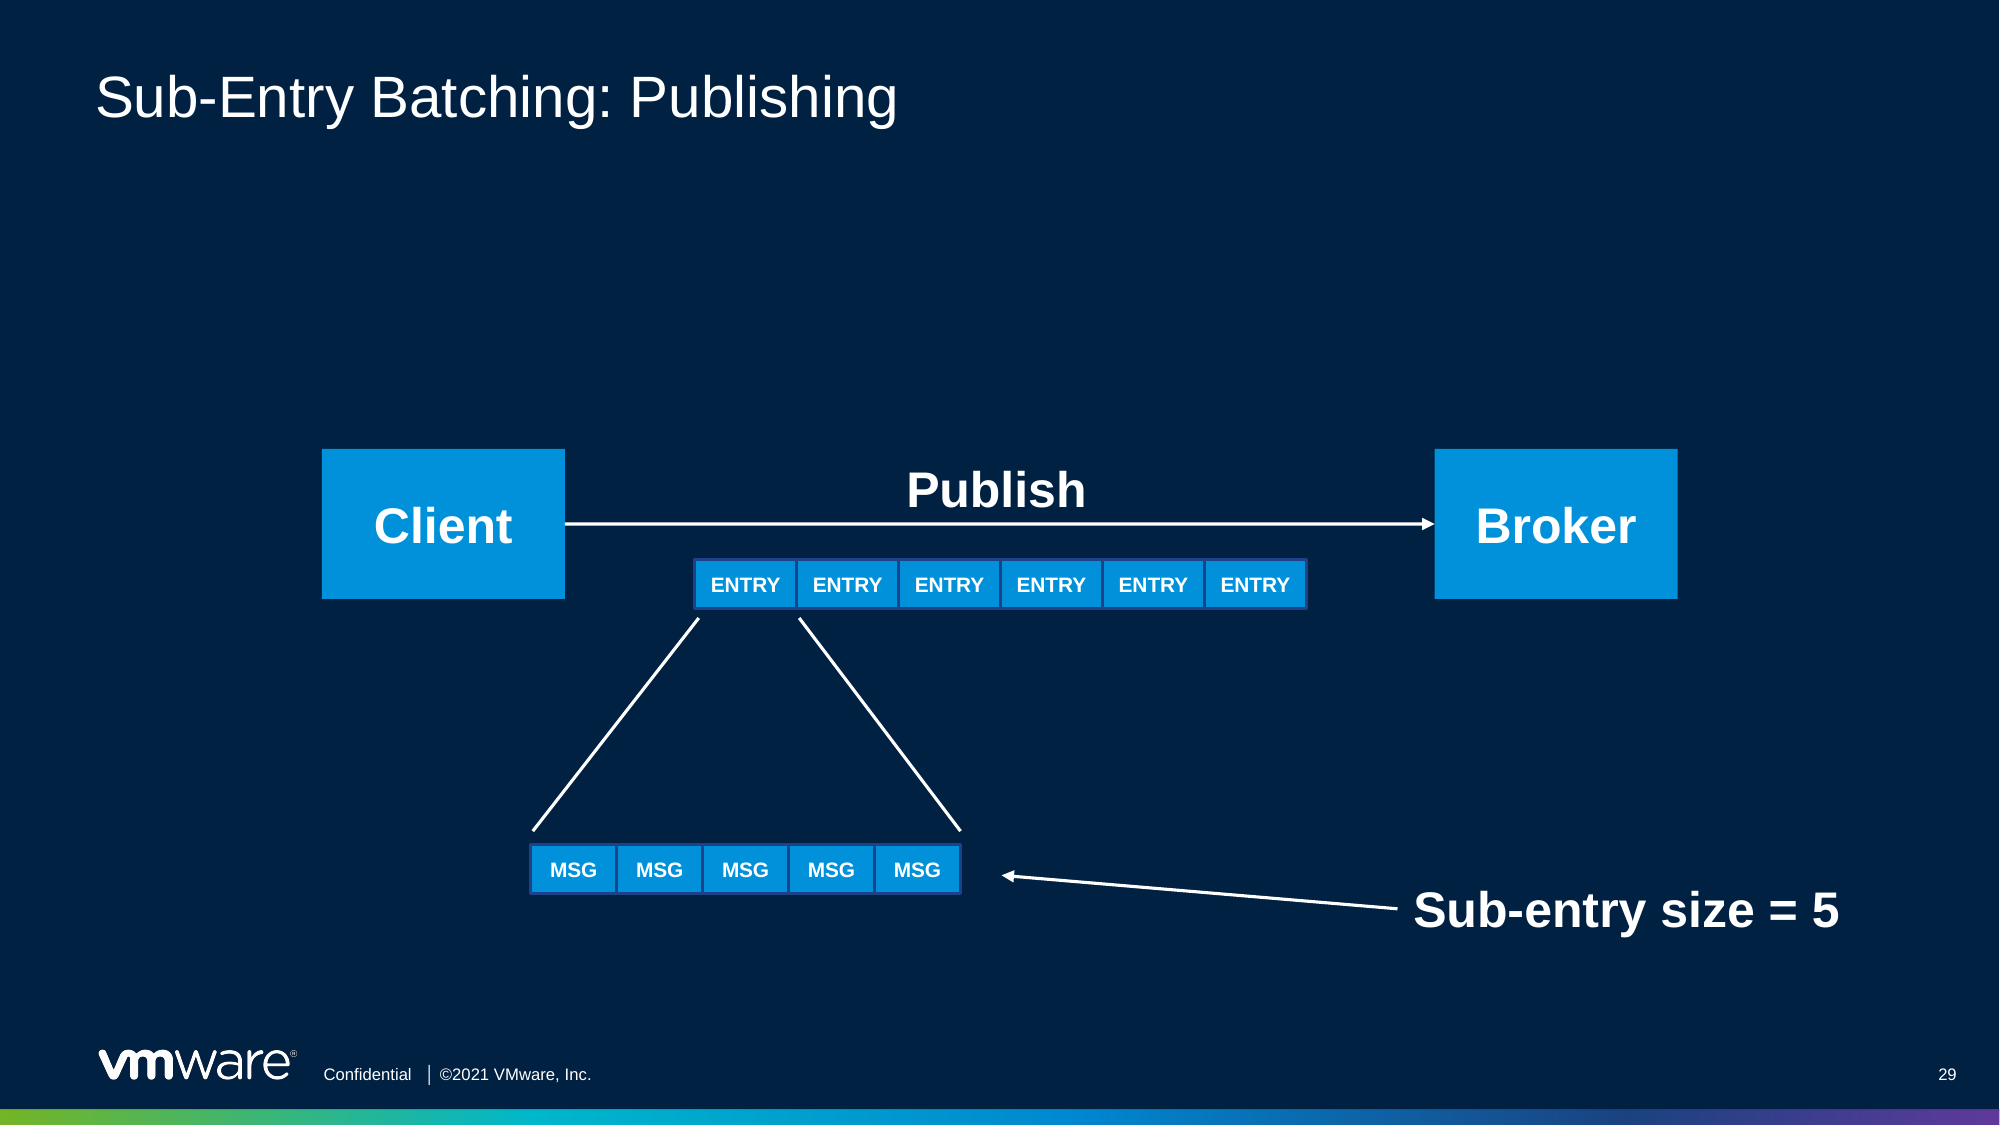

# Sub-Entry Batching: Publishing

Client
Broker
Publish
ENTRY
ENTRY
ENTRY
ENTRY
ENTRY
ENTRY
MSG
MSG
MSG
MSG
MSG
Sub-entry size = 5